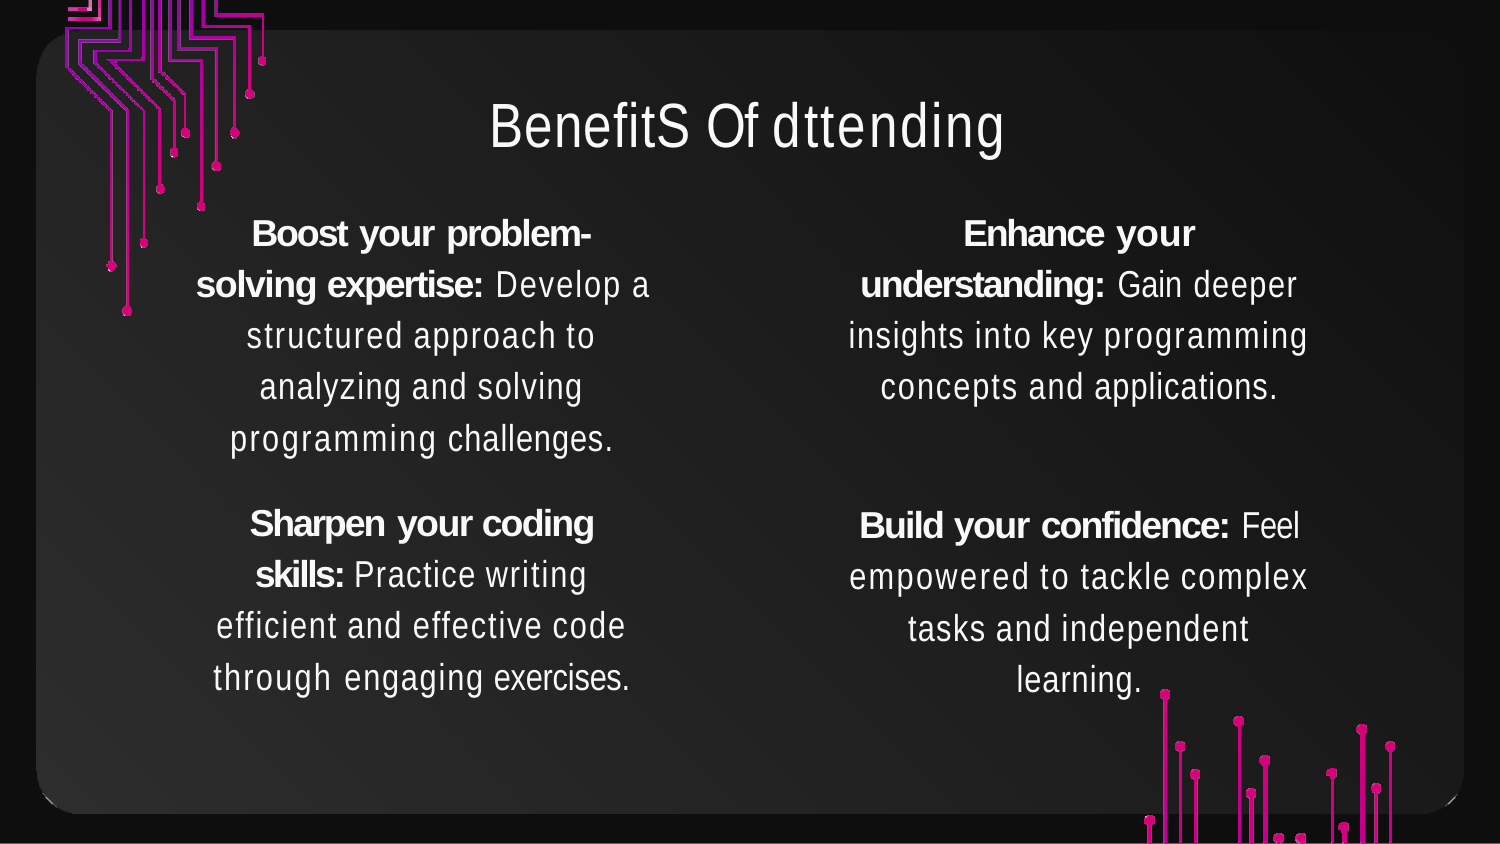

# BenefitS Of dttending
Boost your problem-solving expertise: Develop a structured approach to analyzing and solving programming challenges.
Sharpen your coding skills: Practice writing efficient and effective code through engaging exercises.
Enhance your understanding: Gain deeper insights into key programming concepts and applications.

Build your confidence: Feel empowered to tackle complex tasks and independent learning.